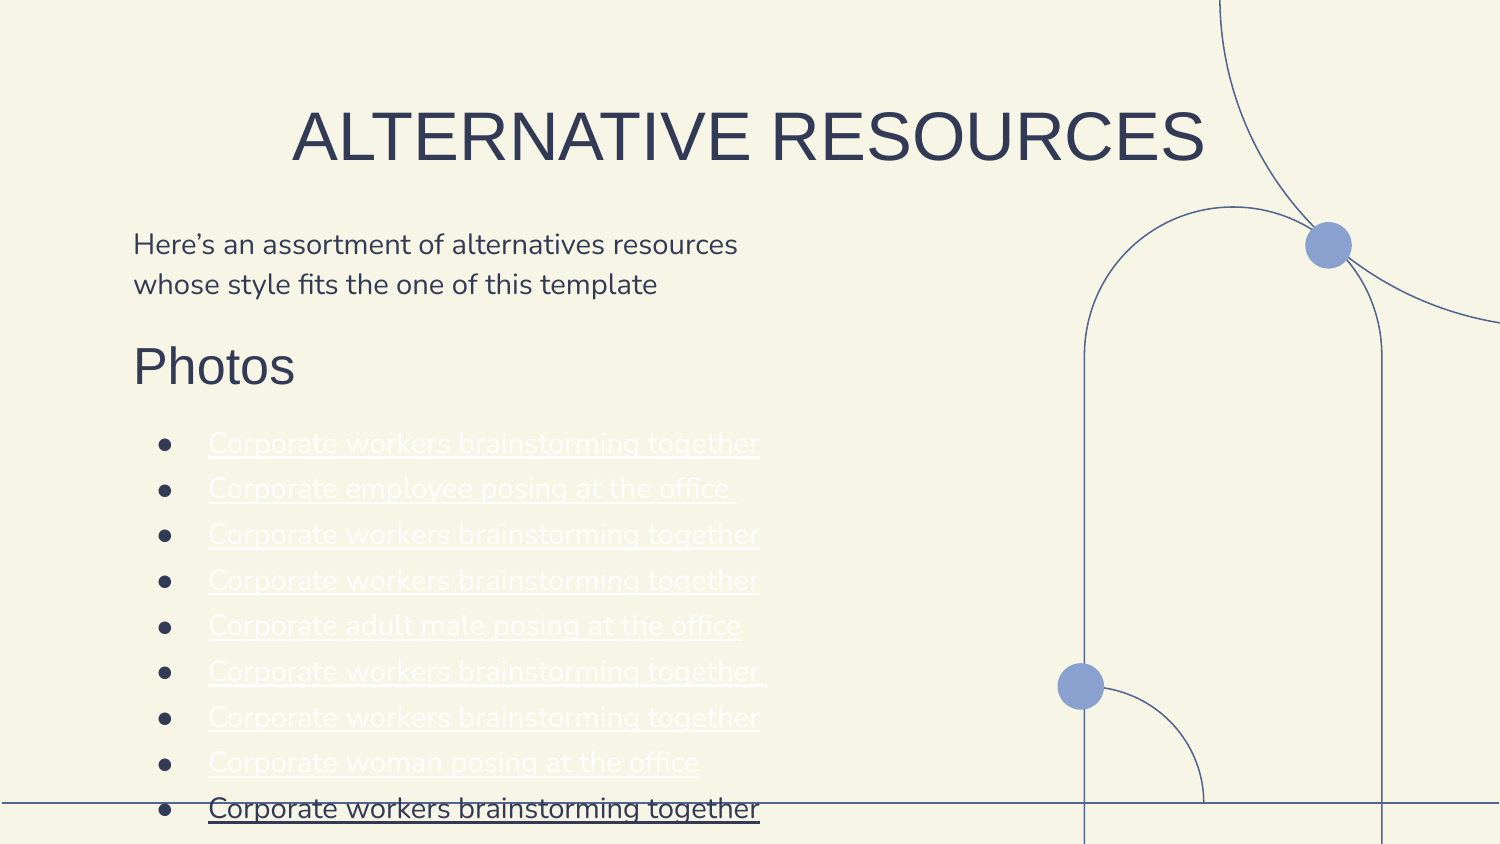

# ALTERNATIVE RESOURCES
Here’s an assortment of alternatives resources whose style fits the one of this template

Photos
Corporate workers brainstorming together
Corporate employee posing at the office
Corporate workers brainstorming together
Corporate workers brainstorming together
Corporate adult male posing at the office
Corporate workers brainstorming together
Corporate workers brainstorming together
Corporate woman posing at the office
Corporate workers brainstorming together